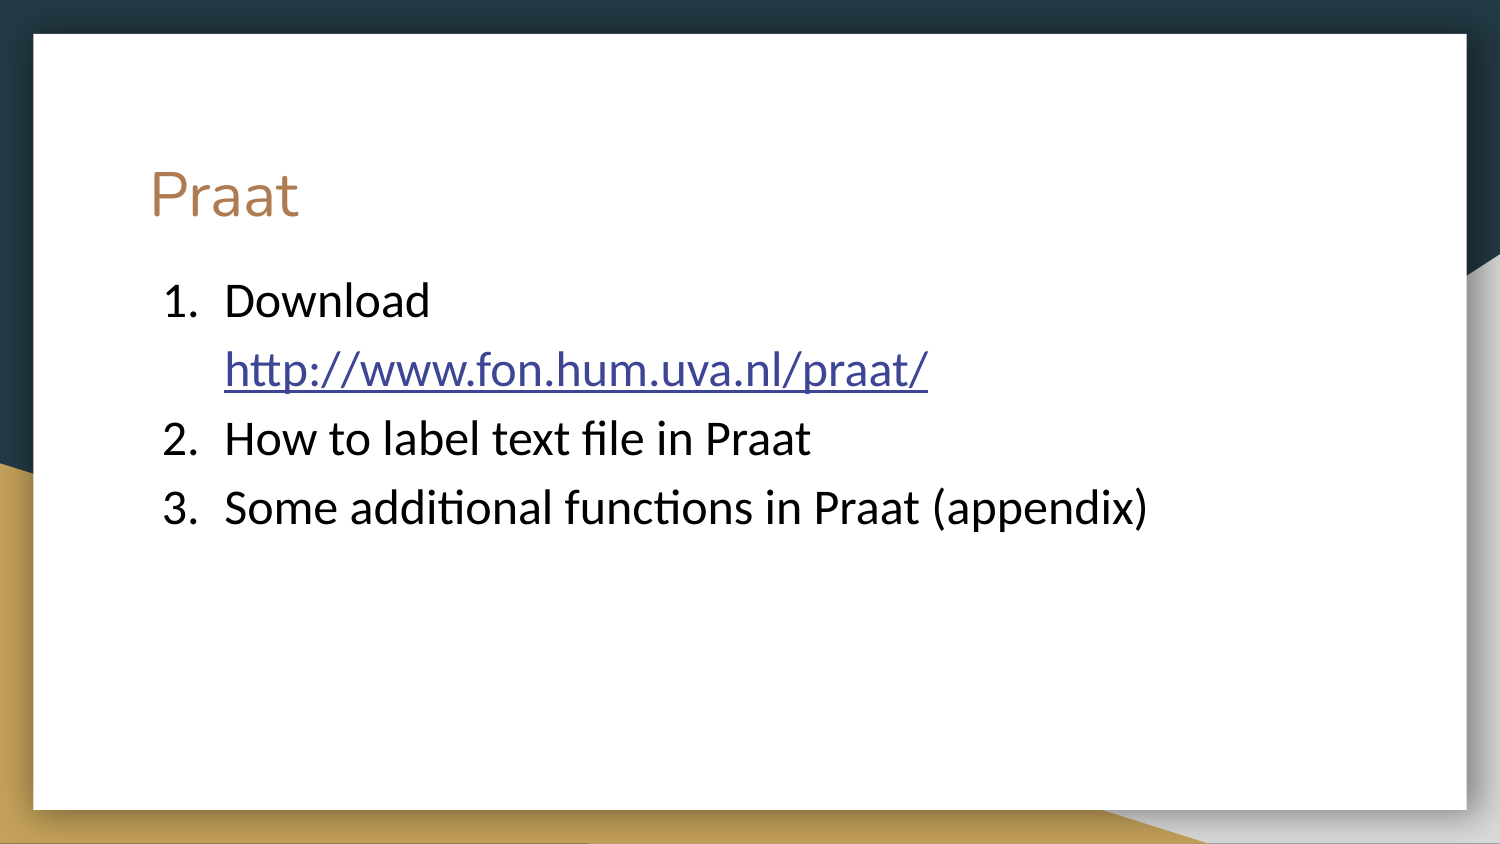

# Praat
Download
http://www.fon.hum.uva.nl/praat/
How to label text file in Praat
Some additional functions in Praat (appendix)